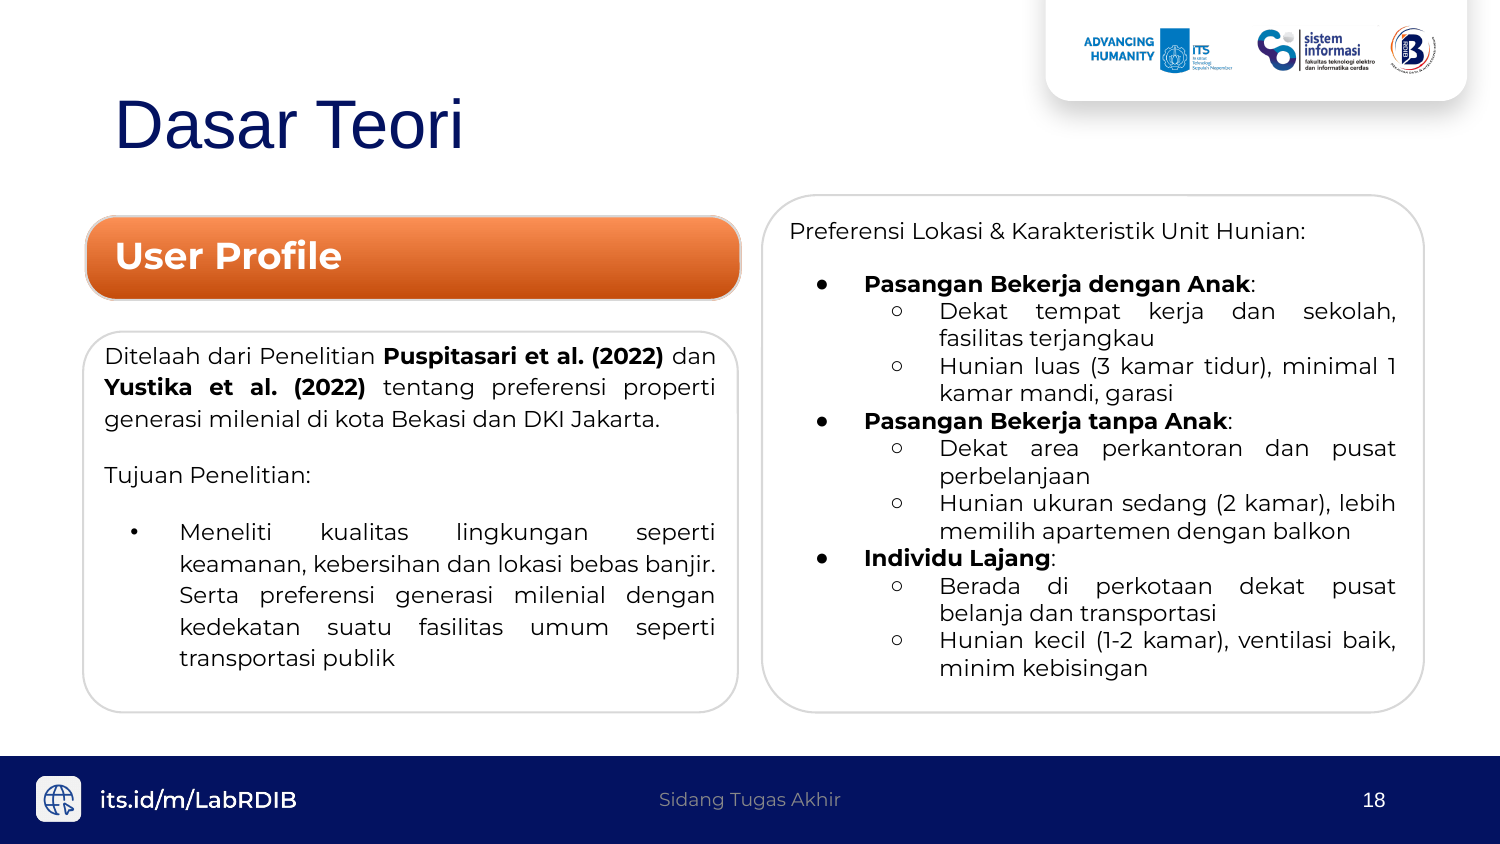

# Dasar Teori
Preferensi Lokasi & Karakteristik Unit Hunian:
Pasangan Bekerja dengan Anak:
Dekat tempat kerja dan sekolah, fasilitas terjangkau
Hunian luas (3 kamar tidur), minimal 1 kamar mandi, garasi
Pasangan Bekerja tanpa Anak:
Dekat area perkantoran dan pusat perbelanjaan
Hunian ukuran sedang (2 kamar), lebih memilih apartemen dengan balkon
Individu Lajang:
Berada di perkotaan dekat pusat belanja dan transportasi
Hunian kecil (1-2 kamar), ventilasi baik, minim kebisingan
User Profile

Ditelaah dari Penelitian Puspitasari et al. (2022) dan Yustika et al. (2022) tentang preferensi properti generasi milenial di kota Bekasi dan DKI Jakarta.
Tujuan Penelitian:
Meneliti kualitas lingkungan seperti keamanan, kebersihan dan lokasi bebas banjir. Serta preferensi generasi milenial dengan kedekatan suatu fasilitas umum seperti transportasi publik

Sidang Tugas Akhir
18